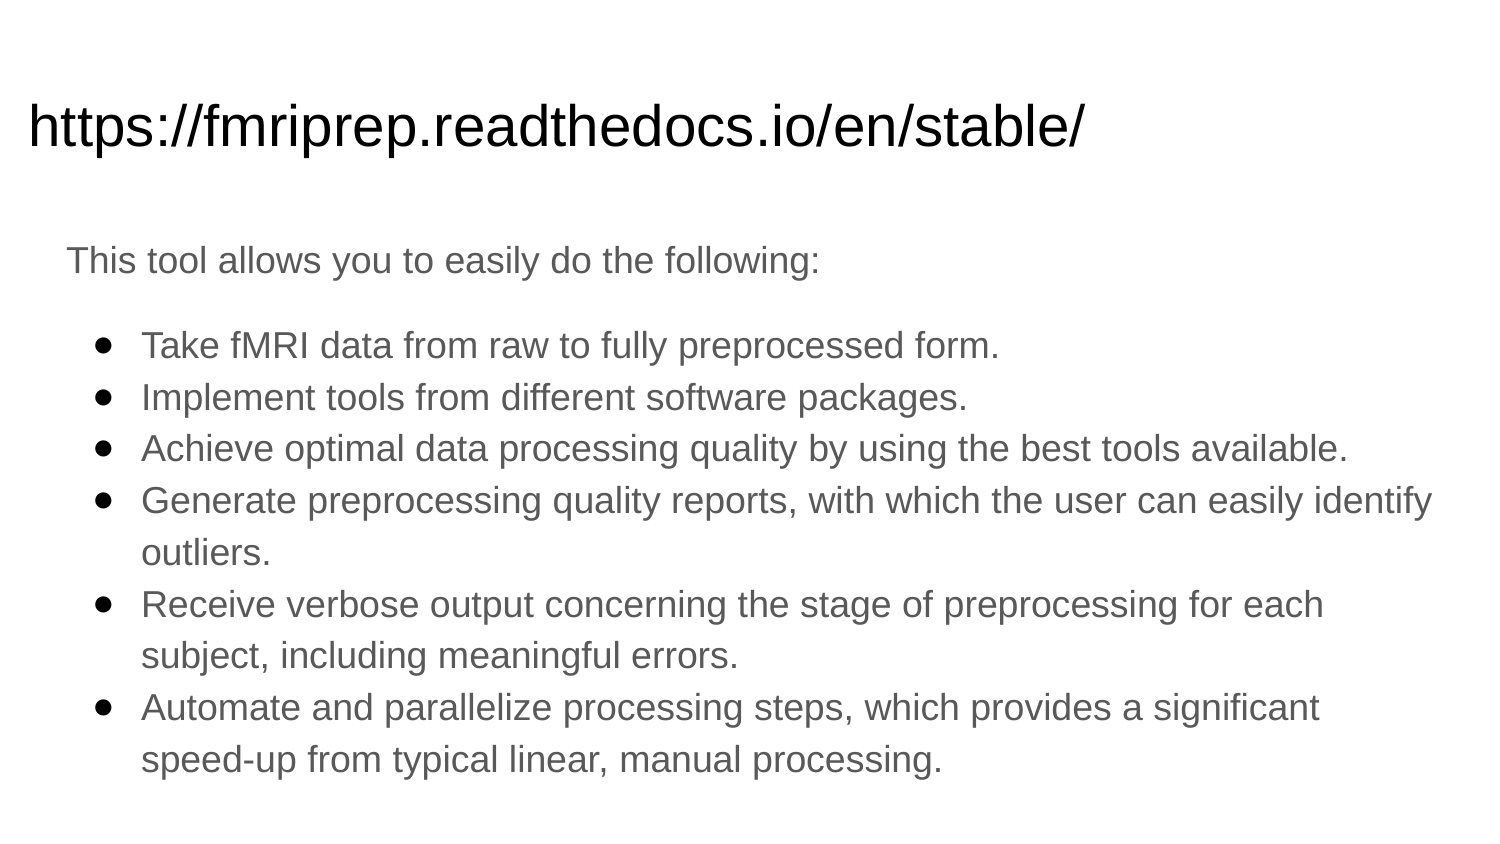

# https://fmriprep.readthedocs.io/en/stable/
This tool allows you to easily do the following:
Take fMRI data from raw to fully preprocessed form.
Implement tools from different software packages.
Achieve optimal data processing quality by using the best tools available.
Generate preprocessing quality reports, with which the user can easily identify outliers.
Receive verbose output concerning the stage of preprocessing for each subject, including meaningful errors.
Automate and parallelize processing steps, which provides a significant speed-up from typical linear, manual processing.